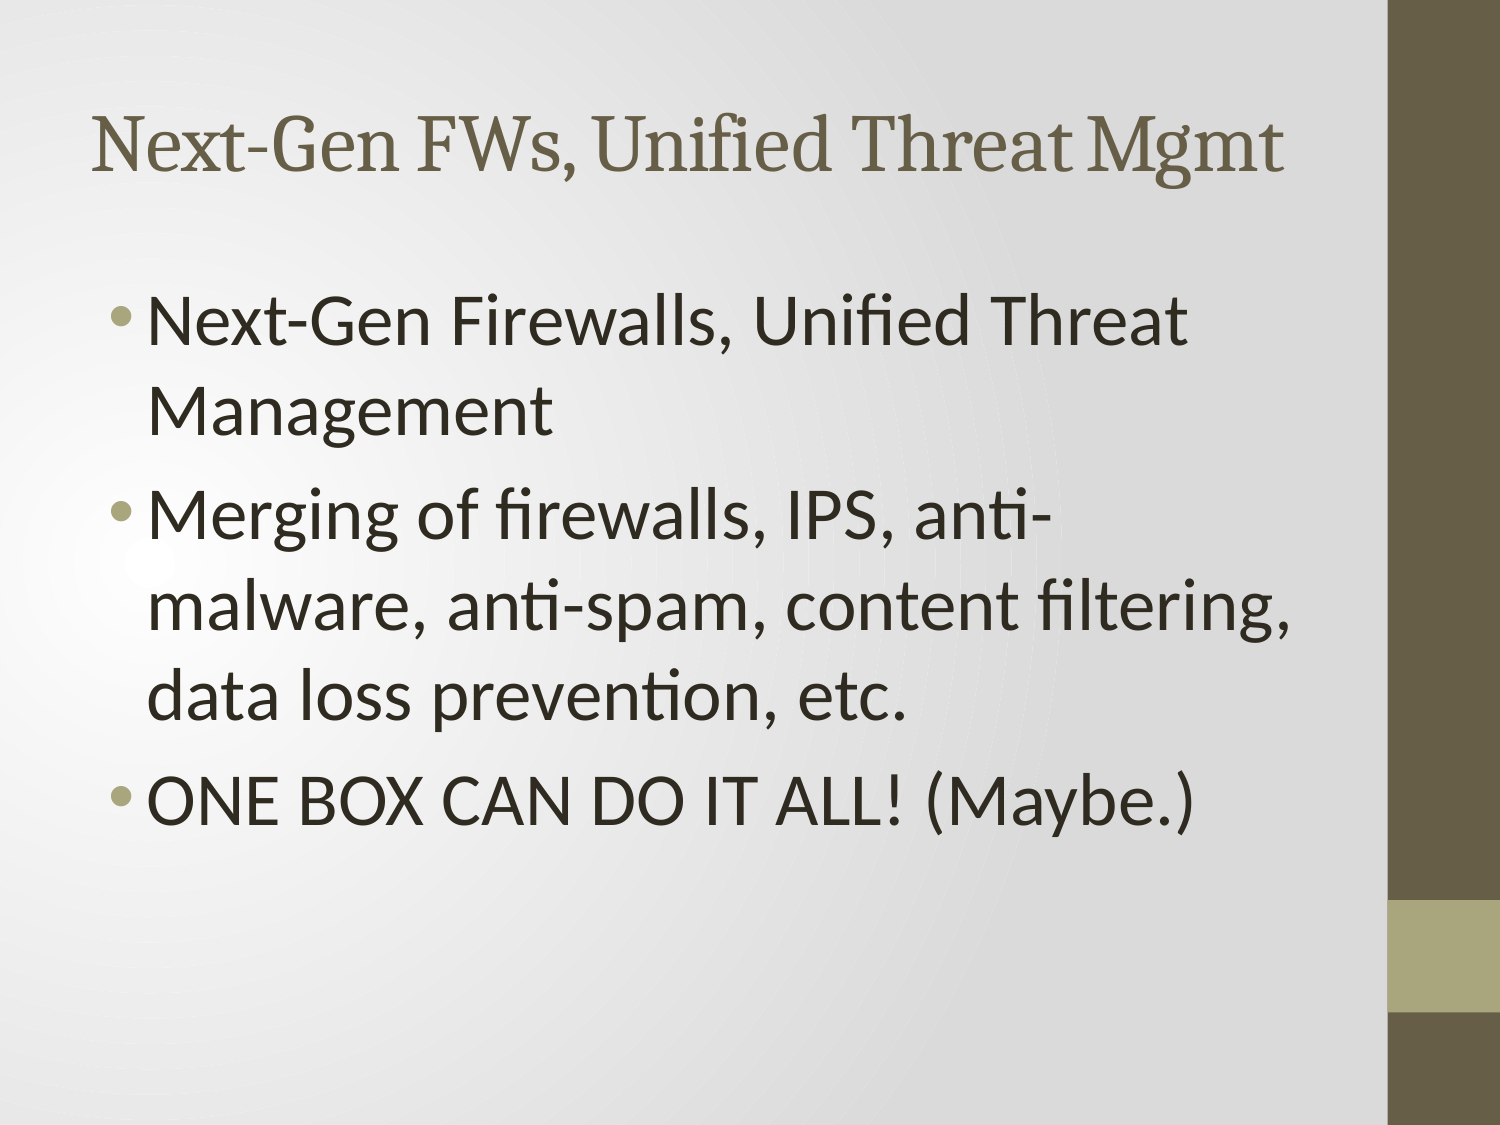

# Next-Gen FWs, Unified Threat Mgmt
Next-Gen Firewalls, Unified Threat Management
Merging of firewalls, IPS, anti-malware, anti-spam, content filtering, data loss prevention, etc.
ONE BOX CAN DO IT ALL! (Maybe.)